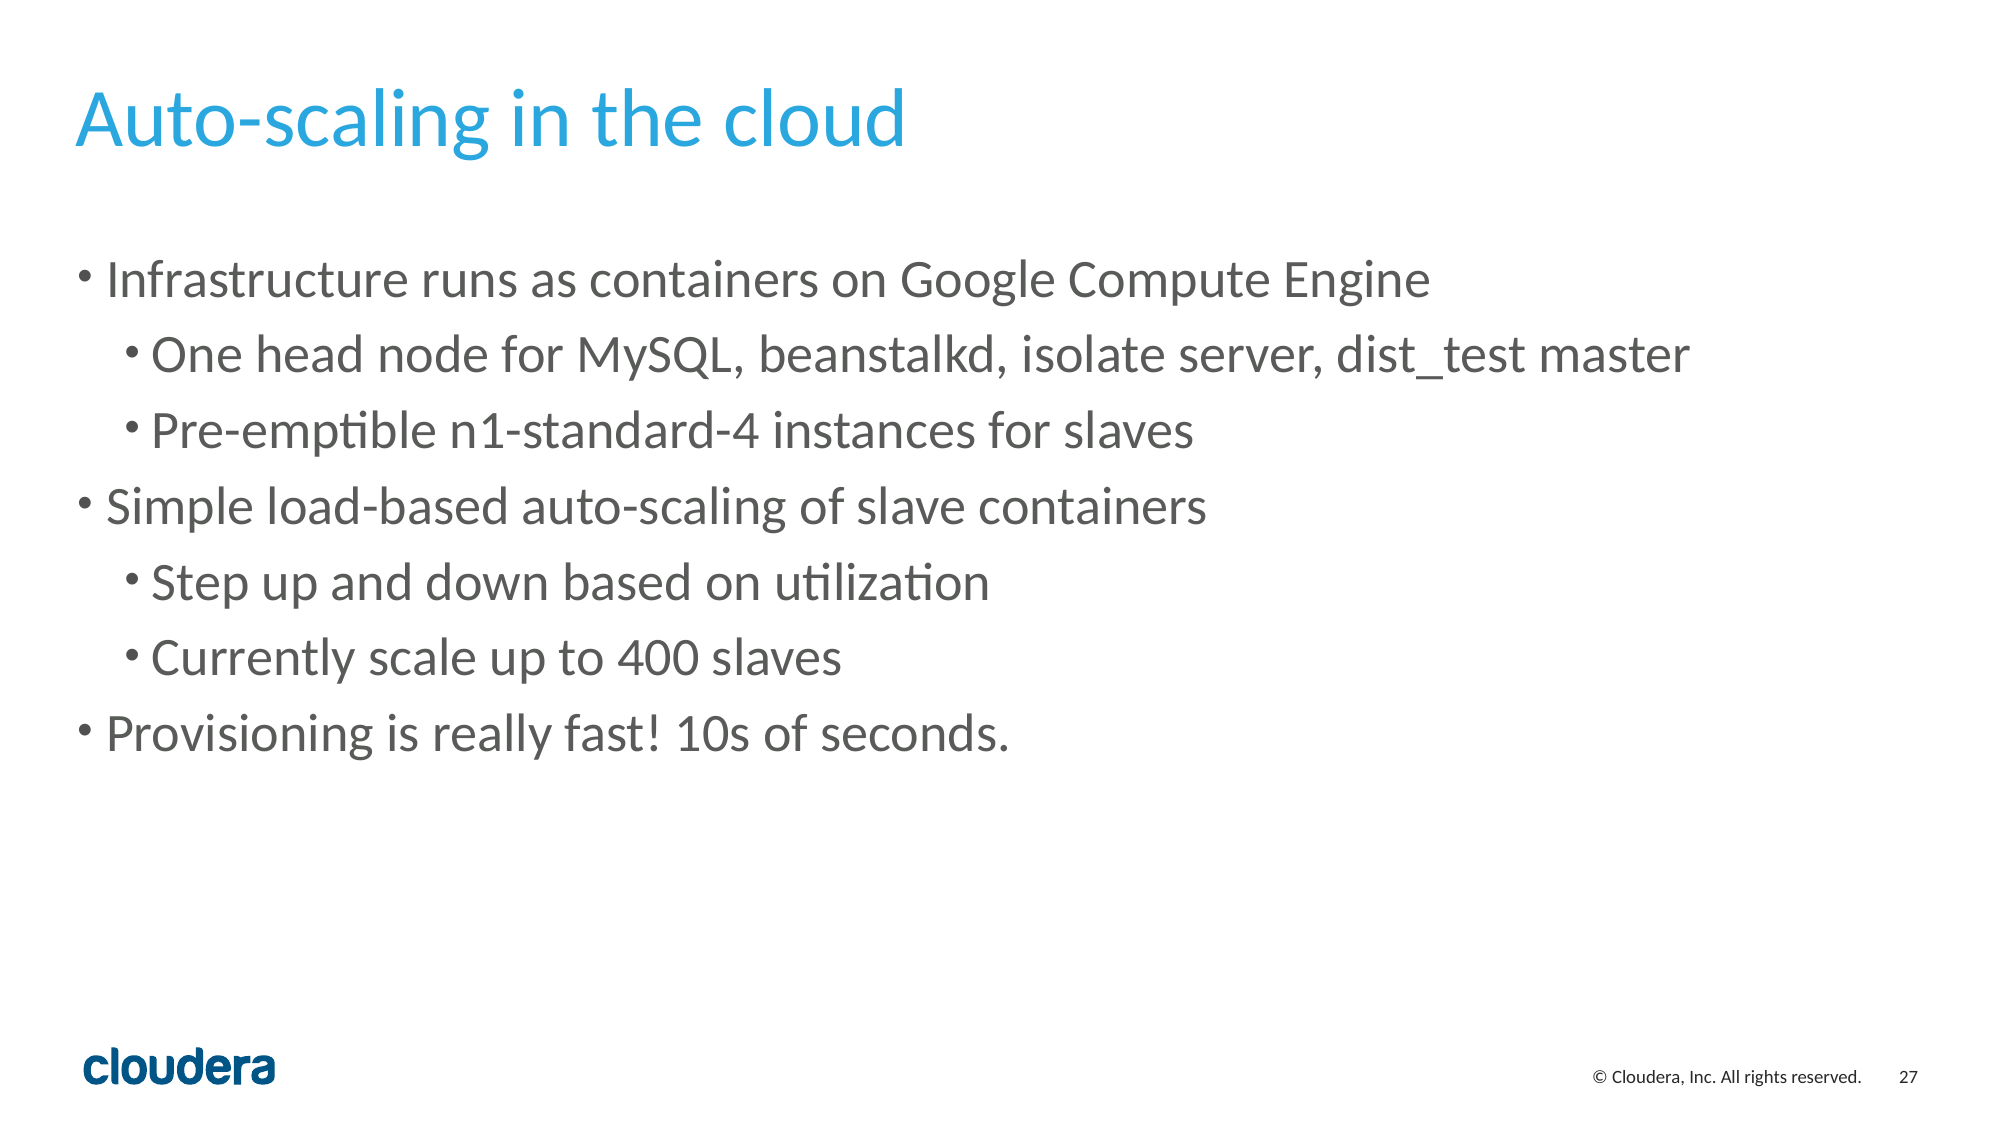

# Auto-scaling in the cloud
Infrastructure runs as containers on Google Compute Engine
One head node for MySQL, beanstalkd, isolate server, dist_test master
Pre-emptible n1-standard-4 instances for slaves
Simple load-based auto-scaling of slave containers
Step up and down based on utilization
Currently scale up to 400 slaves
Provisioning is really fast! 10s of seconds.